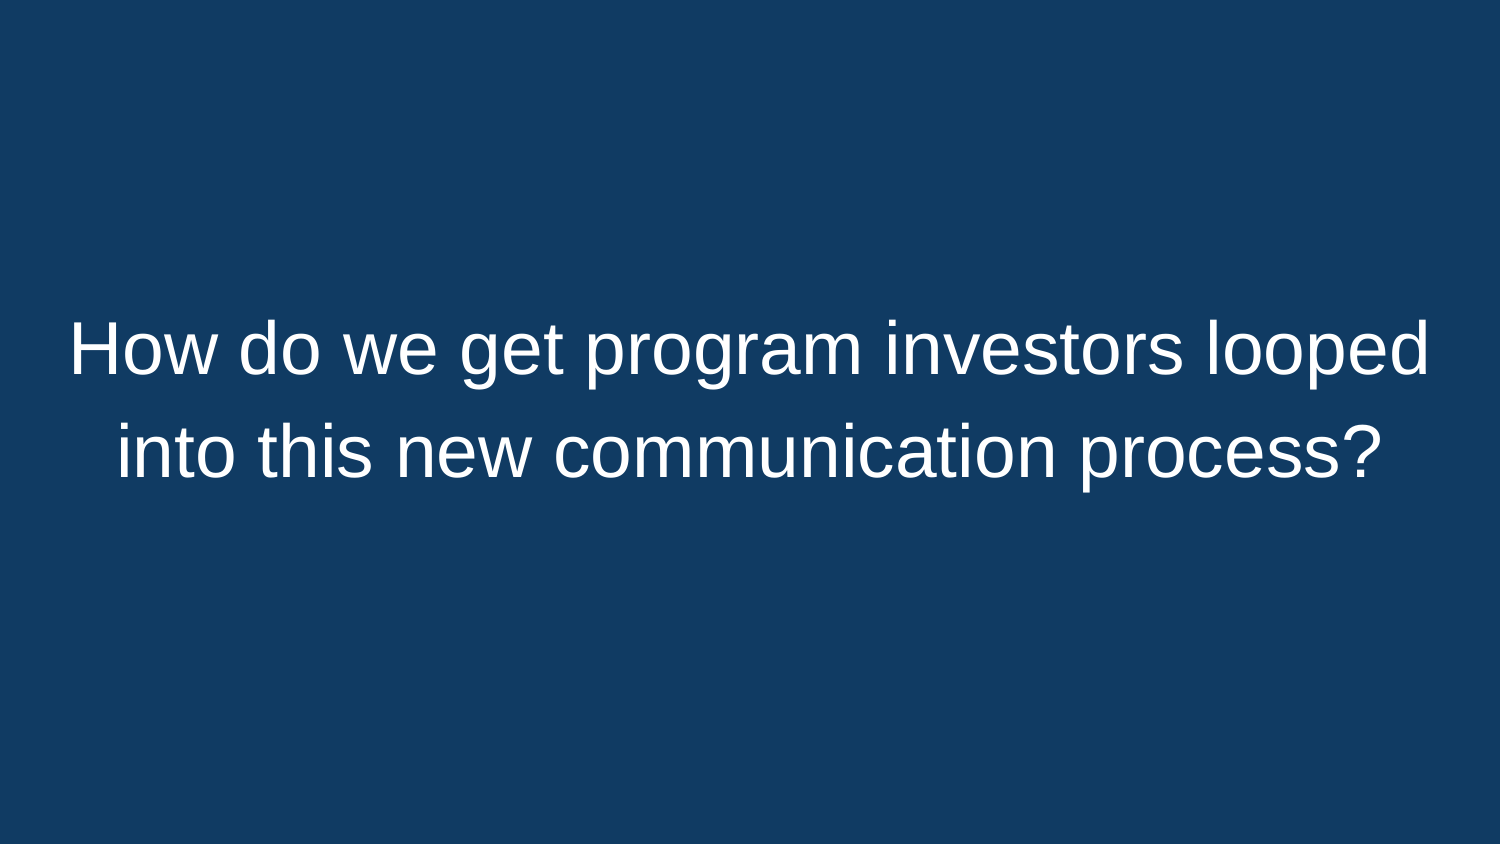

# How do we get program investors looped into this new communication process?